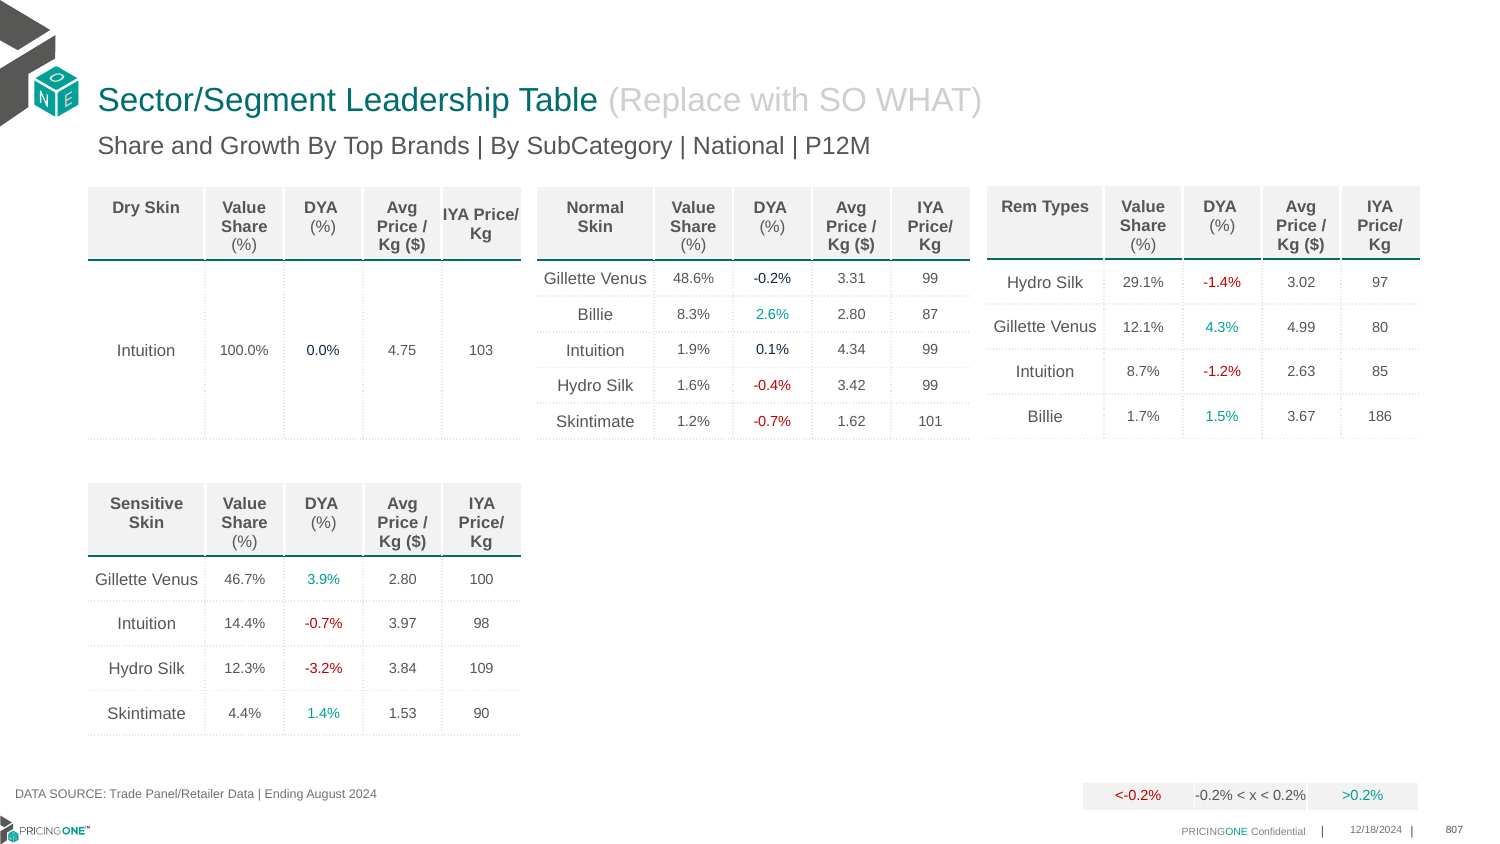

# Sector/Segment Leadership Table (Replace with SO WHAT)
Share and Growth By Top Brands | By SubCategory | National | P12M
| Rem Types | Value Share (%) | DYA (%) | Avg Price /Kg ($) | IYA Price/Kg |
| --- | --- | --- | --- | --- |
| Hydro Silk | 29.1% | -1.4% | 3.02 | 97 |
| Gillette Venus | 12.1% | 4.3% | 4.99 | 80 |
| Intuition | 8.7% | -1.2% | 2.63 | 85 |
| Billie | 1.7% | 1.5% | 3.67 | 186 |
| Dry Skin | Value Share (%) | DYA (%) | Avg Price /Kg ($) | IYA Price/ Kg |
| --- | --- | --- | --- | --- |
| Intuition | 100.0% | 0.0% | 4.75 | 103 |
| Normal Skin | Value Share (%) | DYA (%) | Avg Price /Kg ($) | IYA Price/Kg |
| --- | --- | --- | --- | --- |
| Gillette Venus | 48.6% | -0.2% | 3.31 | 99 |
| Billie | 8.3% | 2.6% | 2.80 | 87 |
| Intuition | 1.9% | 0.1% | 4.34 | 99 |
| Hydro Silk | 1.6% | -0.4% | 3.42 | 99 |
| Skintimate | 1.2% | -0.7% | 1.62 | 101 |
| Sensitive Skin | Value Share (%) | DYA (%) | Avg Price /Kg ($) | IYA Price/Kg |
| --- | --- | --- | --- | --- |
| Gillette Venus | 46.7% | 3.9% | 2.80 | 100 |
| Intuition | 14.4% | -0.7% | 3.97 | 98 |
| Hydro Silk | 12.3% | -3.2% | 3.84 | 109 |
| Skintimate | 4.4% | 1.4% | 1.53 | 90 |
DATA SOURCE: Trade Panel/Retailer Data | Ending August 2024
| <-0.2% | -0.2% < x < 0.2% | >0.2% |
| --- | --- | --- |

12/18/2024
807